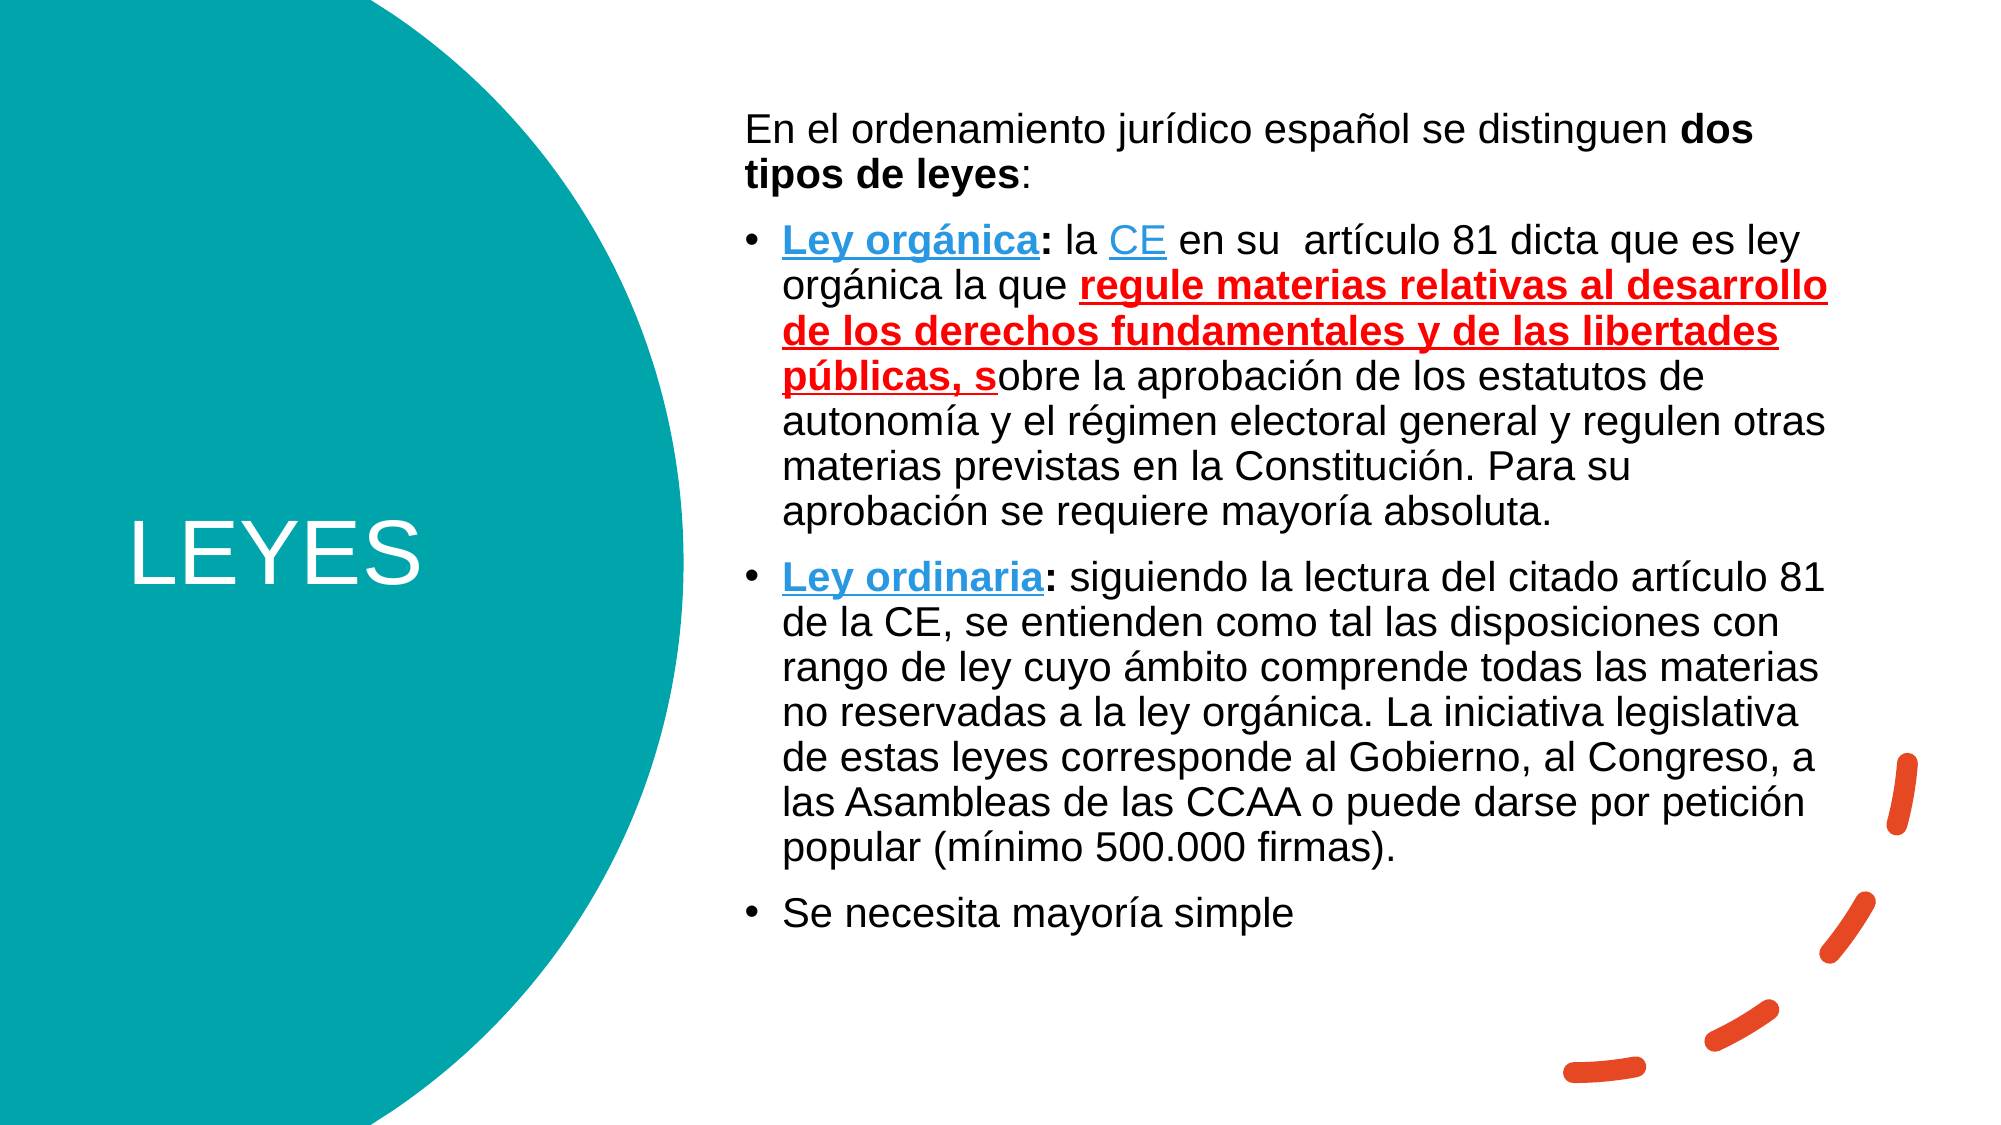

En el ordenamiento jurídico español se distinguen dos tipos de leyes:
Ley orgánica: la CE en su  artículo 81 dicta que es ley orgánica la que regule materias relativas al desarrollo de los derechos fundamentales y de las libertades públicas, sobre la aprobación de los estatutos de autonomía y el régimen electoral general y regulen otras materias previstas en la Constitución. Para su aprobación se requiere mayoría absoluta.
Ley ordinaria: siguiendo la lectura del citado artículo 81 de la CE, se entienden como tal las disposiciones con rango de ley cuyo ámbito comprende todas las materias no reservadas a la ley orgánica. La iniciativa legislativa de estas leyes corresponde al Gobierno, al Congreso, a las Asambleas de las CCAA o puede darse por petición popular (mínimo 500.000 firmas).
Se necesita mayoría simple

# LEYES